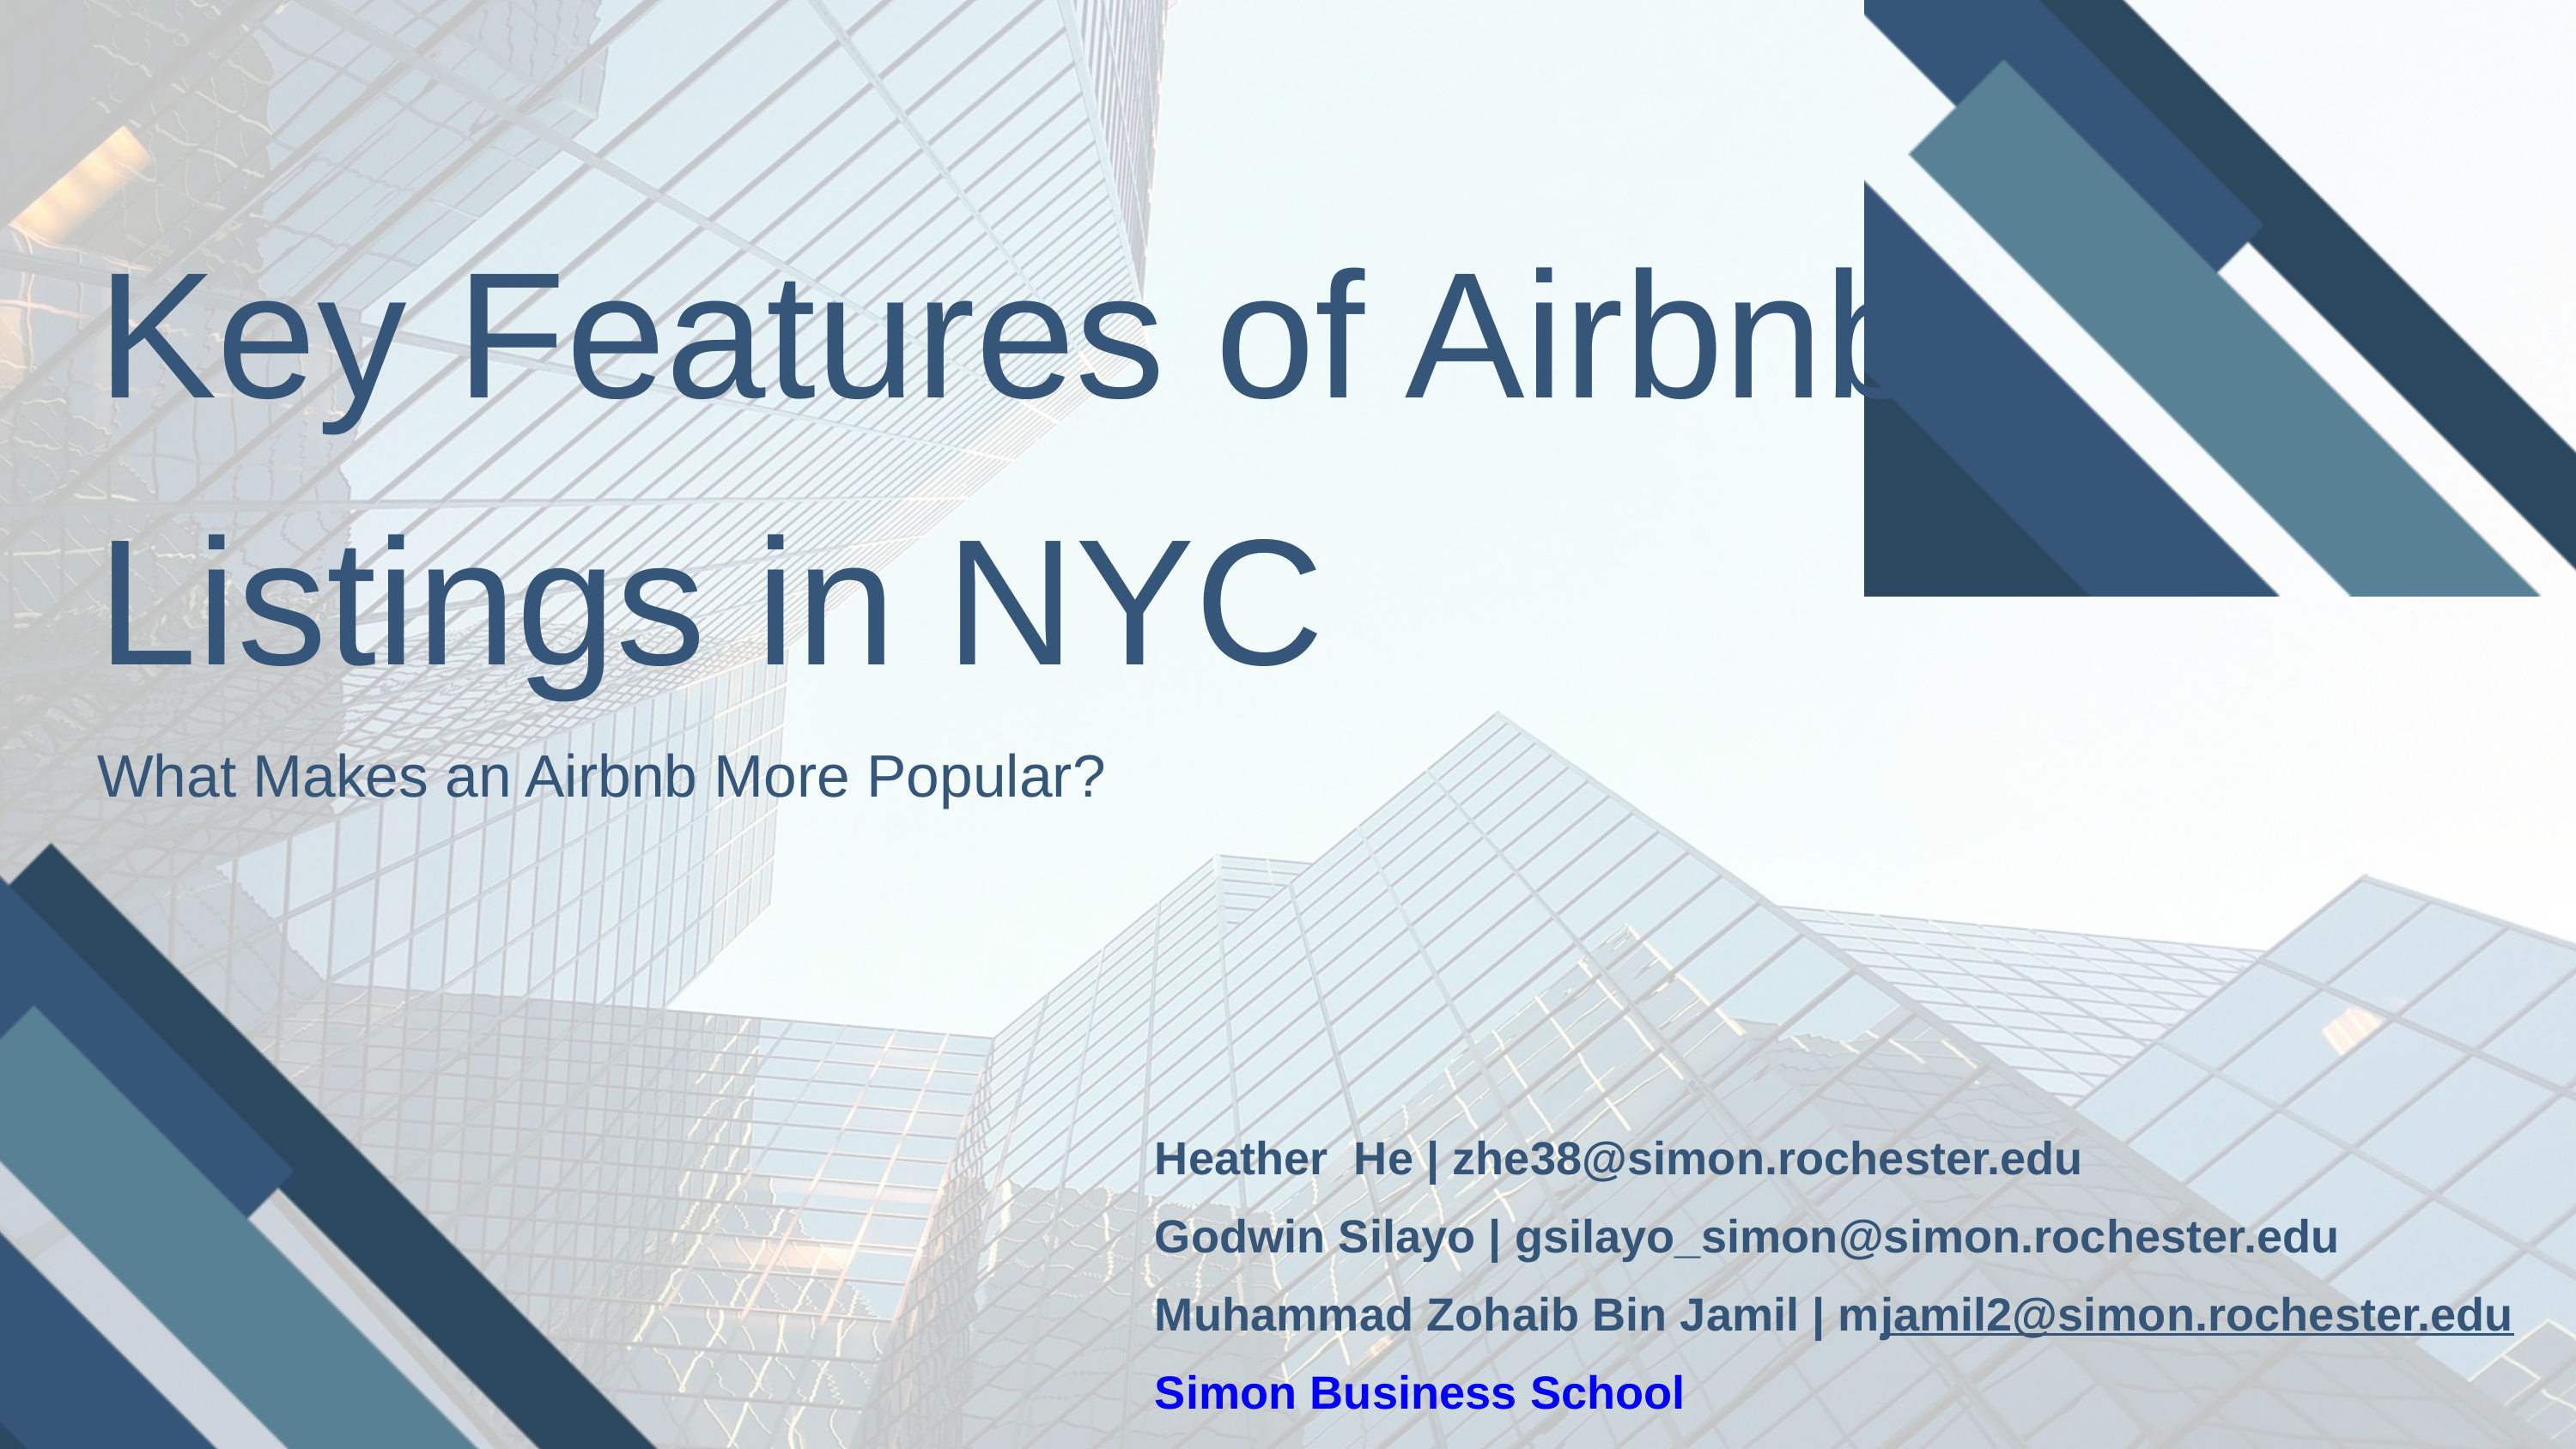

Key Features of Airbnb
Listings in NYC
What Makes an Airbnb More Popular?

Heather  He | zhe38@simon.rochester.edu
Godwin Silayo | gsilayo_simon@simon.rochester.edu
Muhammad Zohaib Bin Jamil | mjamil2@simon.rochester.edu
Simon Business School